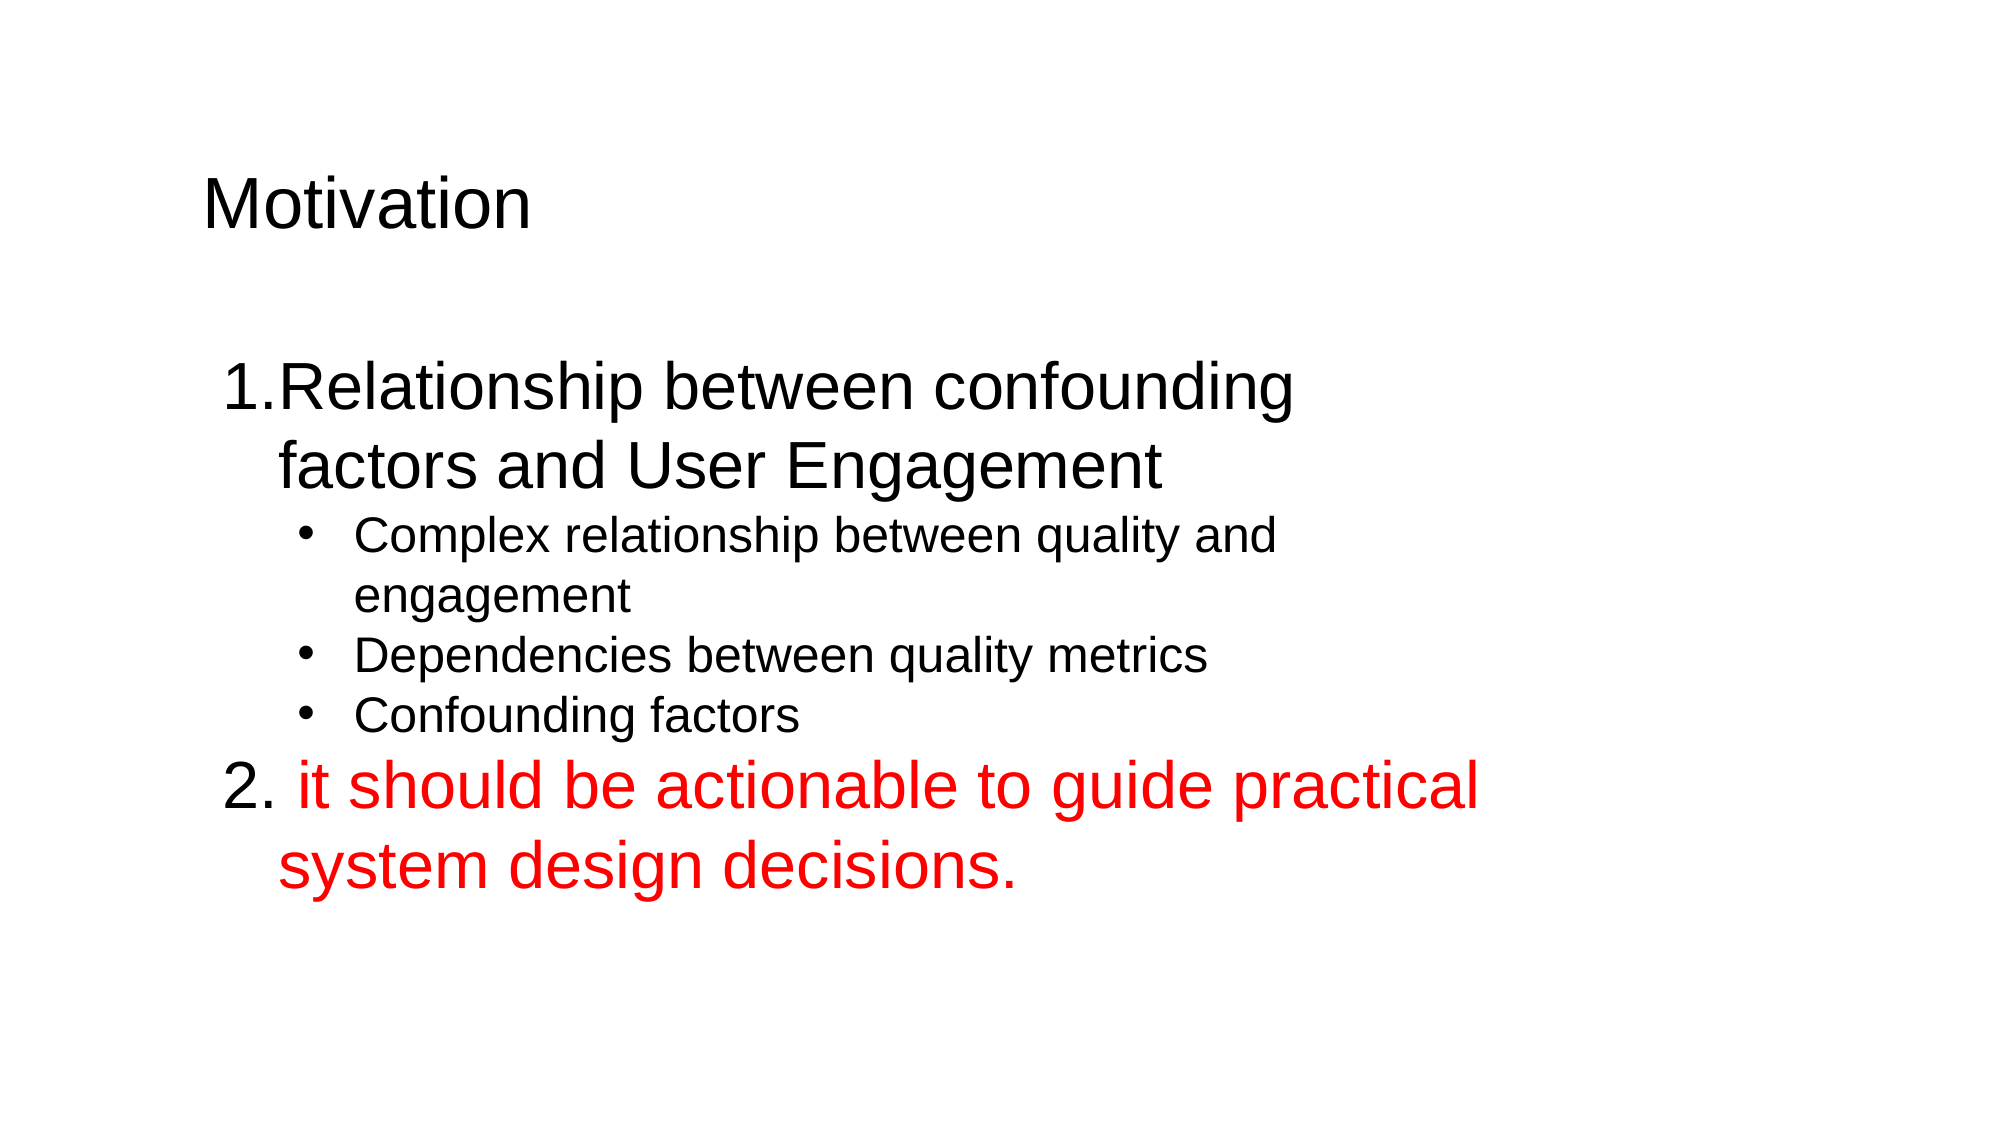

# Motivation
Relationship between confounding factors and User Engagement
Complex relationship between quality and engagement
Dependencies between quality metrics
Confounding factors
 it should be actionable to guide practical system design decisions.